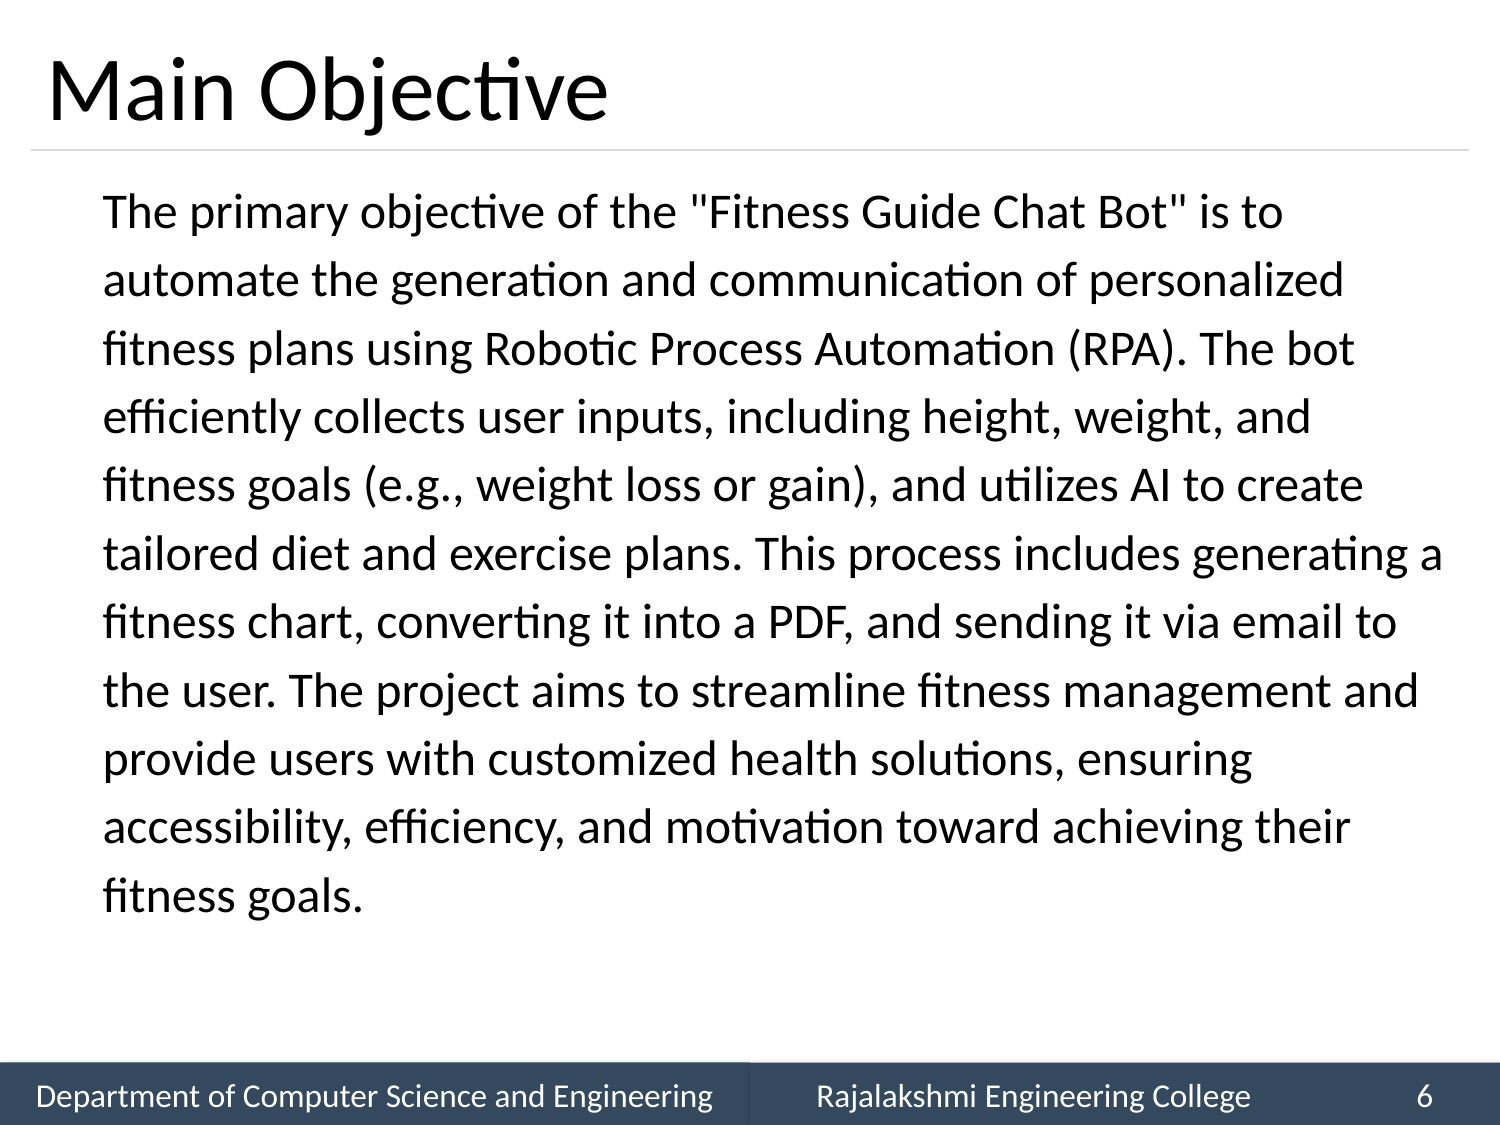

# Main Objective
     The primary objective of the "Fitness Guide Chat Bot" is to automate the generation and communication of personalized fitness plans using Robotic Process Automation (RPA). The bot efficiently collects user inputs, including height, weight, and fitness goals (e.g., weight loss or gain), and utilizes AI to create tailored diet and exercise plans. This process includes generating a fitness chart, converting it into a PDF, and sending it via email to the user. The project aims to streamline fitness management and provide users with customized health solutions, ensuring accessibility, efficiency, and motivation toward achieving their fitness goals.